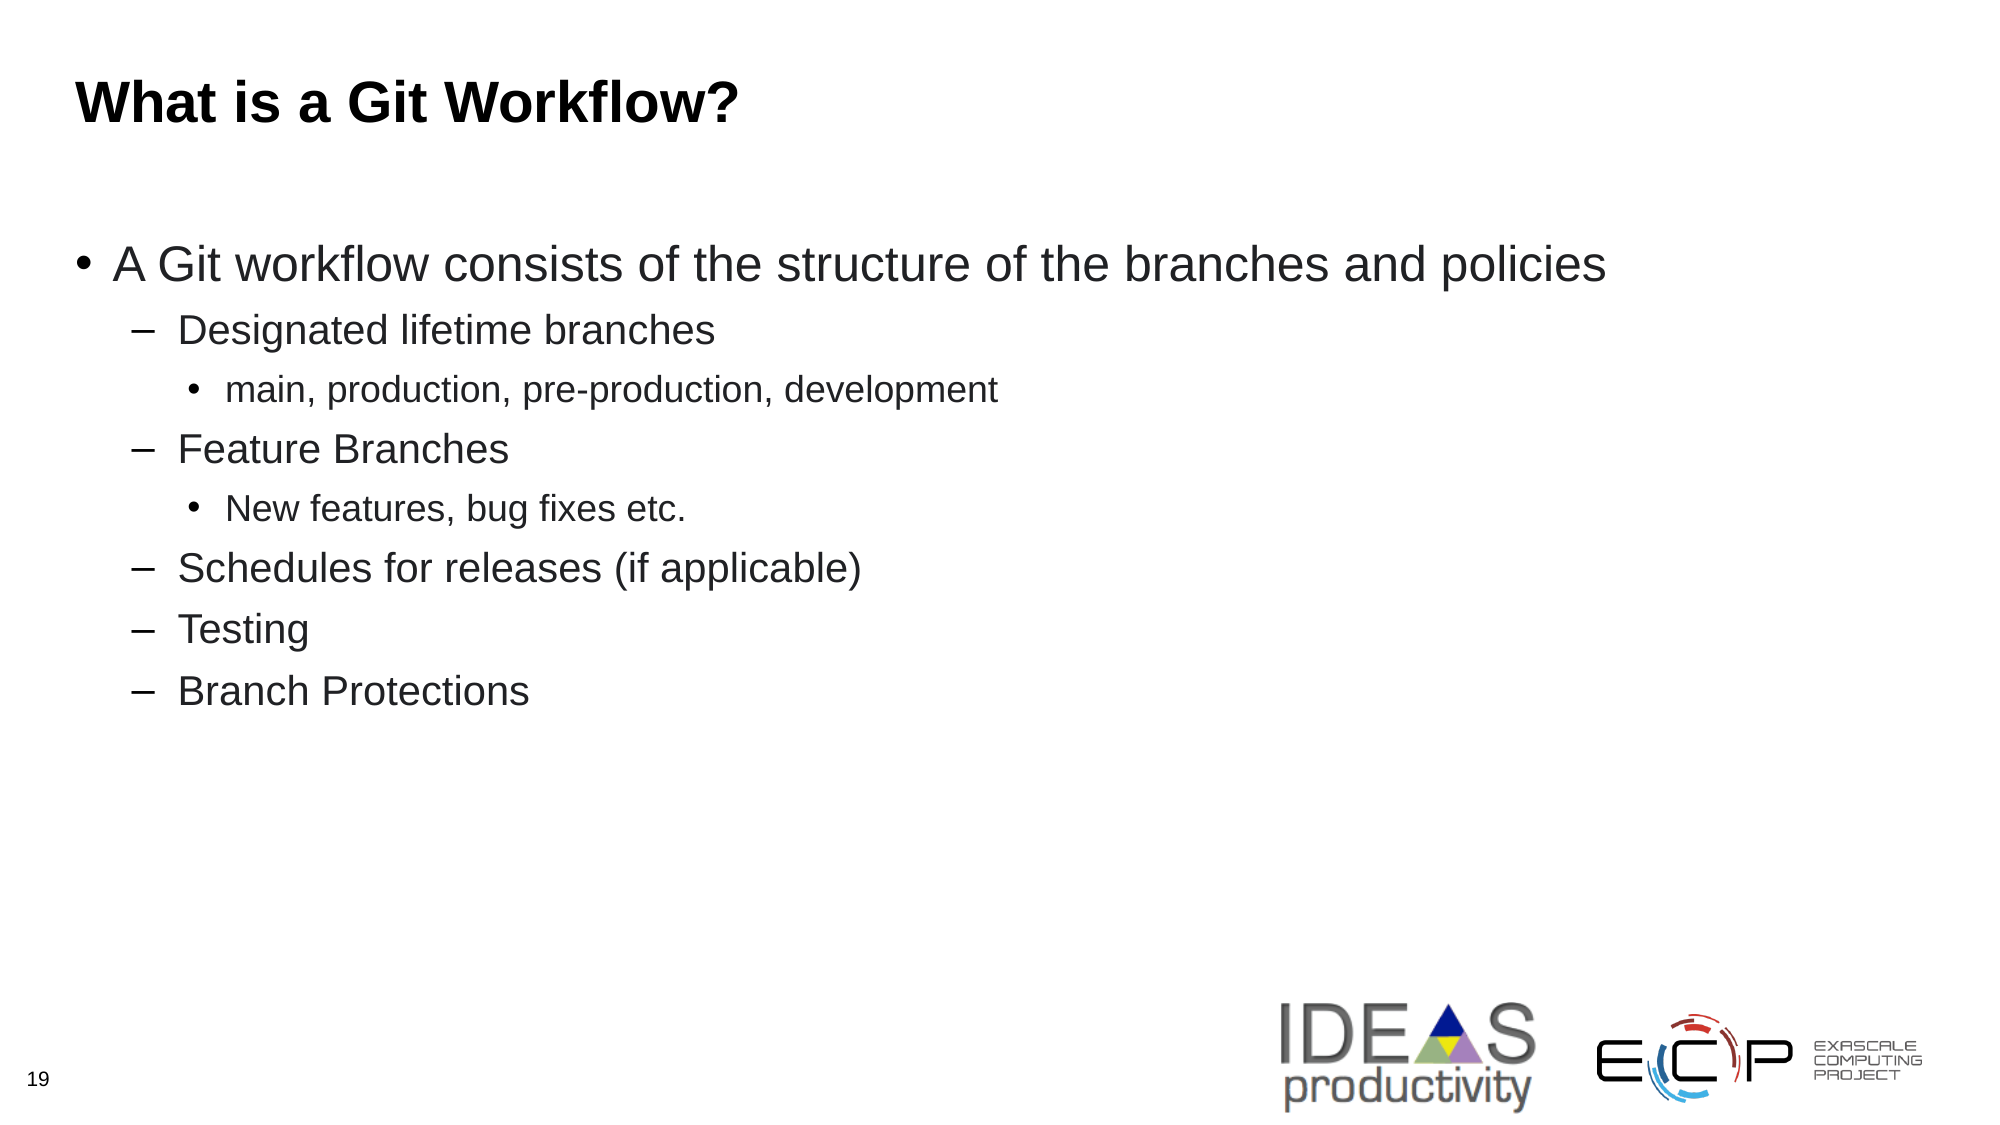

# What is a Git Workflow?
A Git workflow consists of the structure of the branches and policies
Designated lifetime branches
main, production, pre-production, development
Feature Branches
New features, bug fixes etc.
Schedules for releases (if applicable)
Testing
Branch Protections